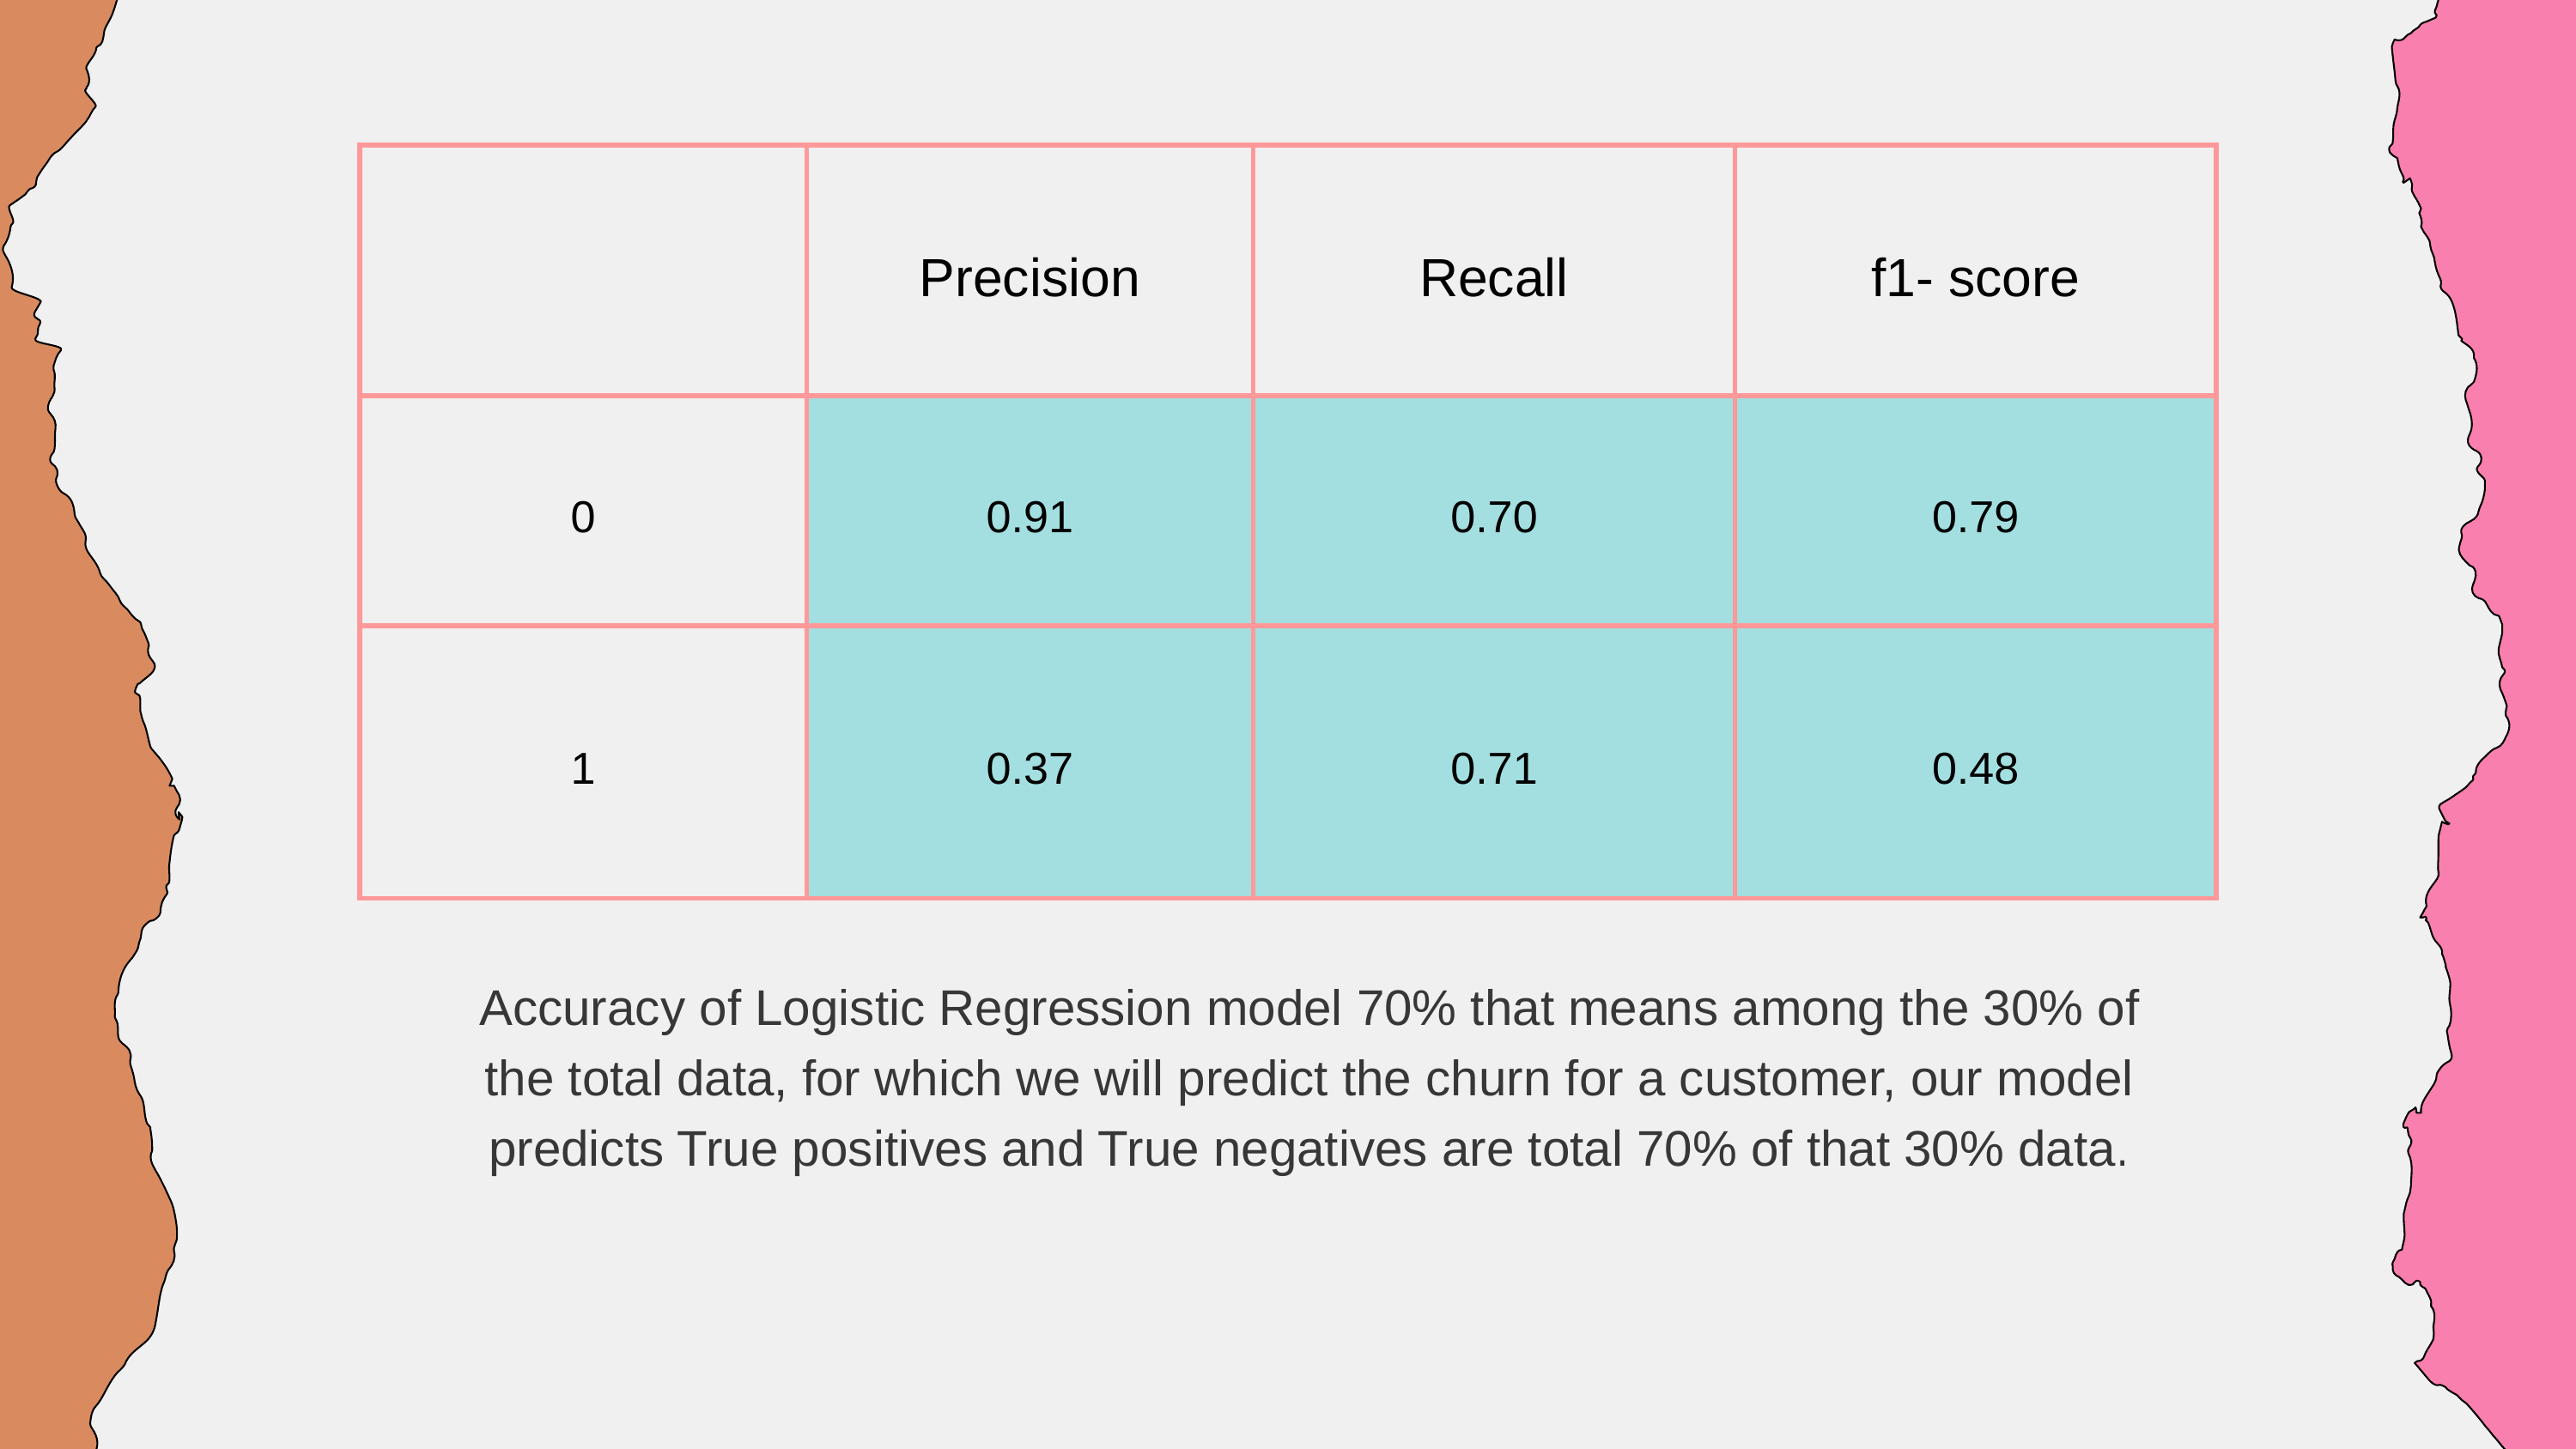

|  | Precision | Recall | f1- score |
| --- | --- | --- | --- |
| 0 | 0.91 | 0.70 | 0.79 |
| 1 | 0.37 | 0.71 | 0.48 |
Accuracy of Logistic Regression model 70% that means among the 30% of
the total data, for which we will predict the churn for a customer, our model
predicts True positives and True negatives are total 70% of that 30% data.